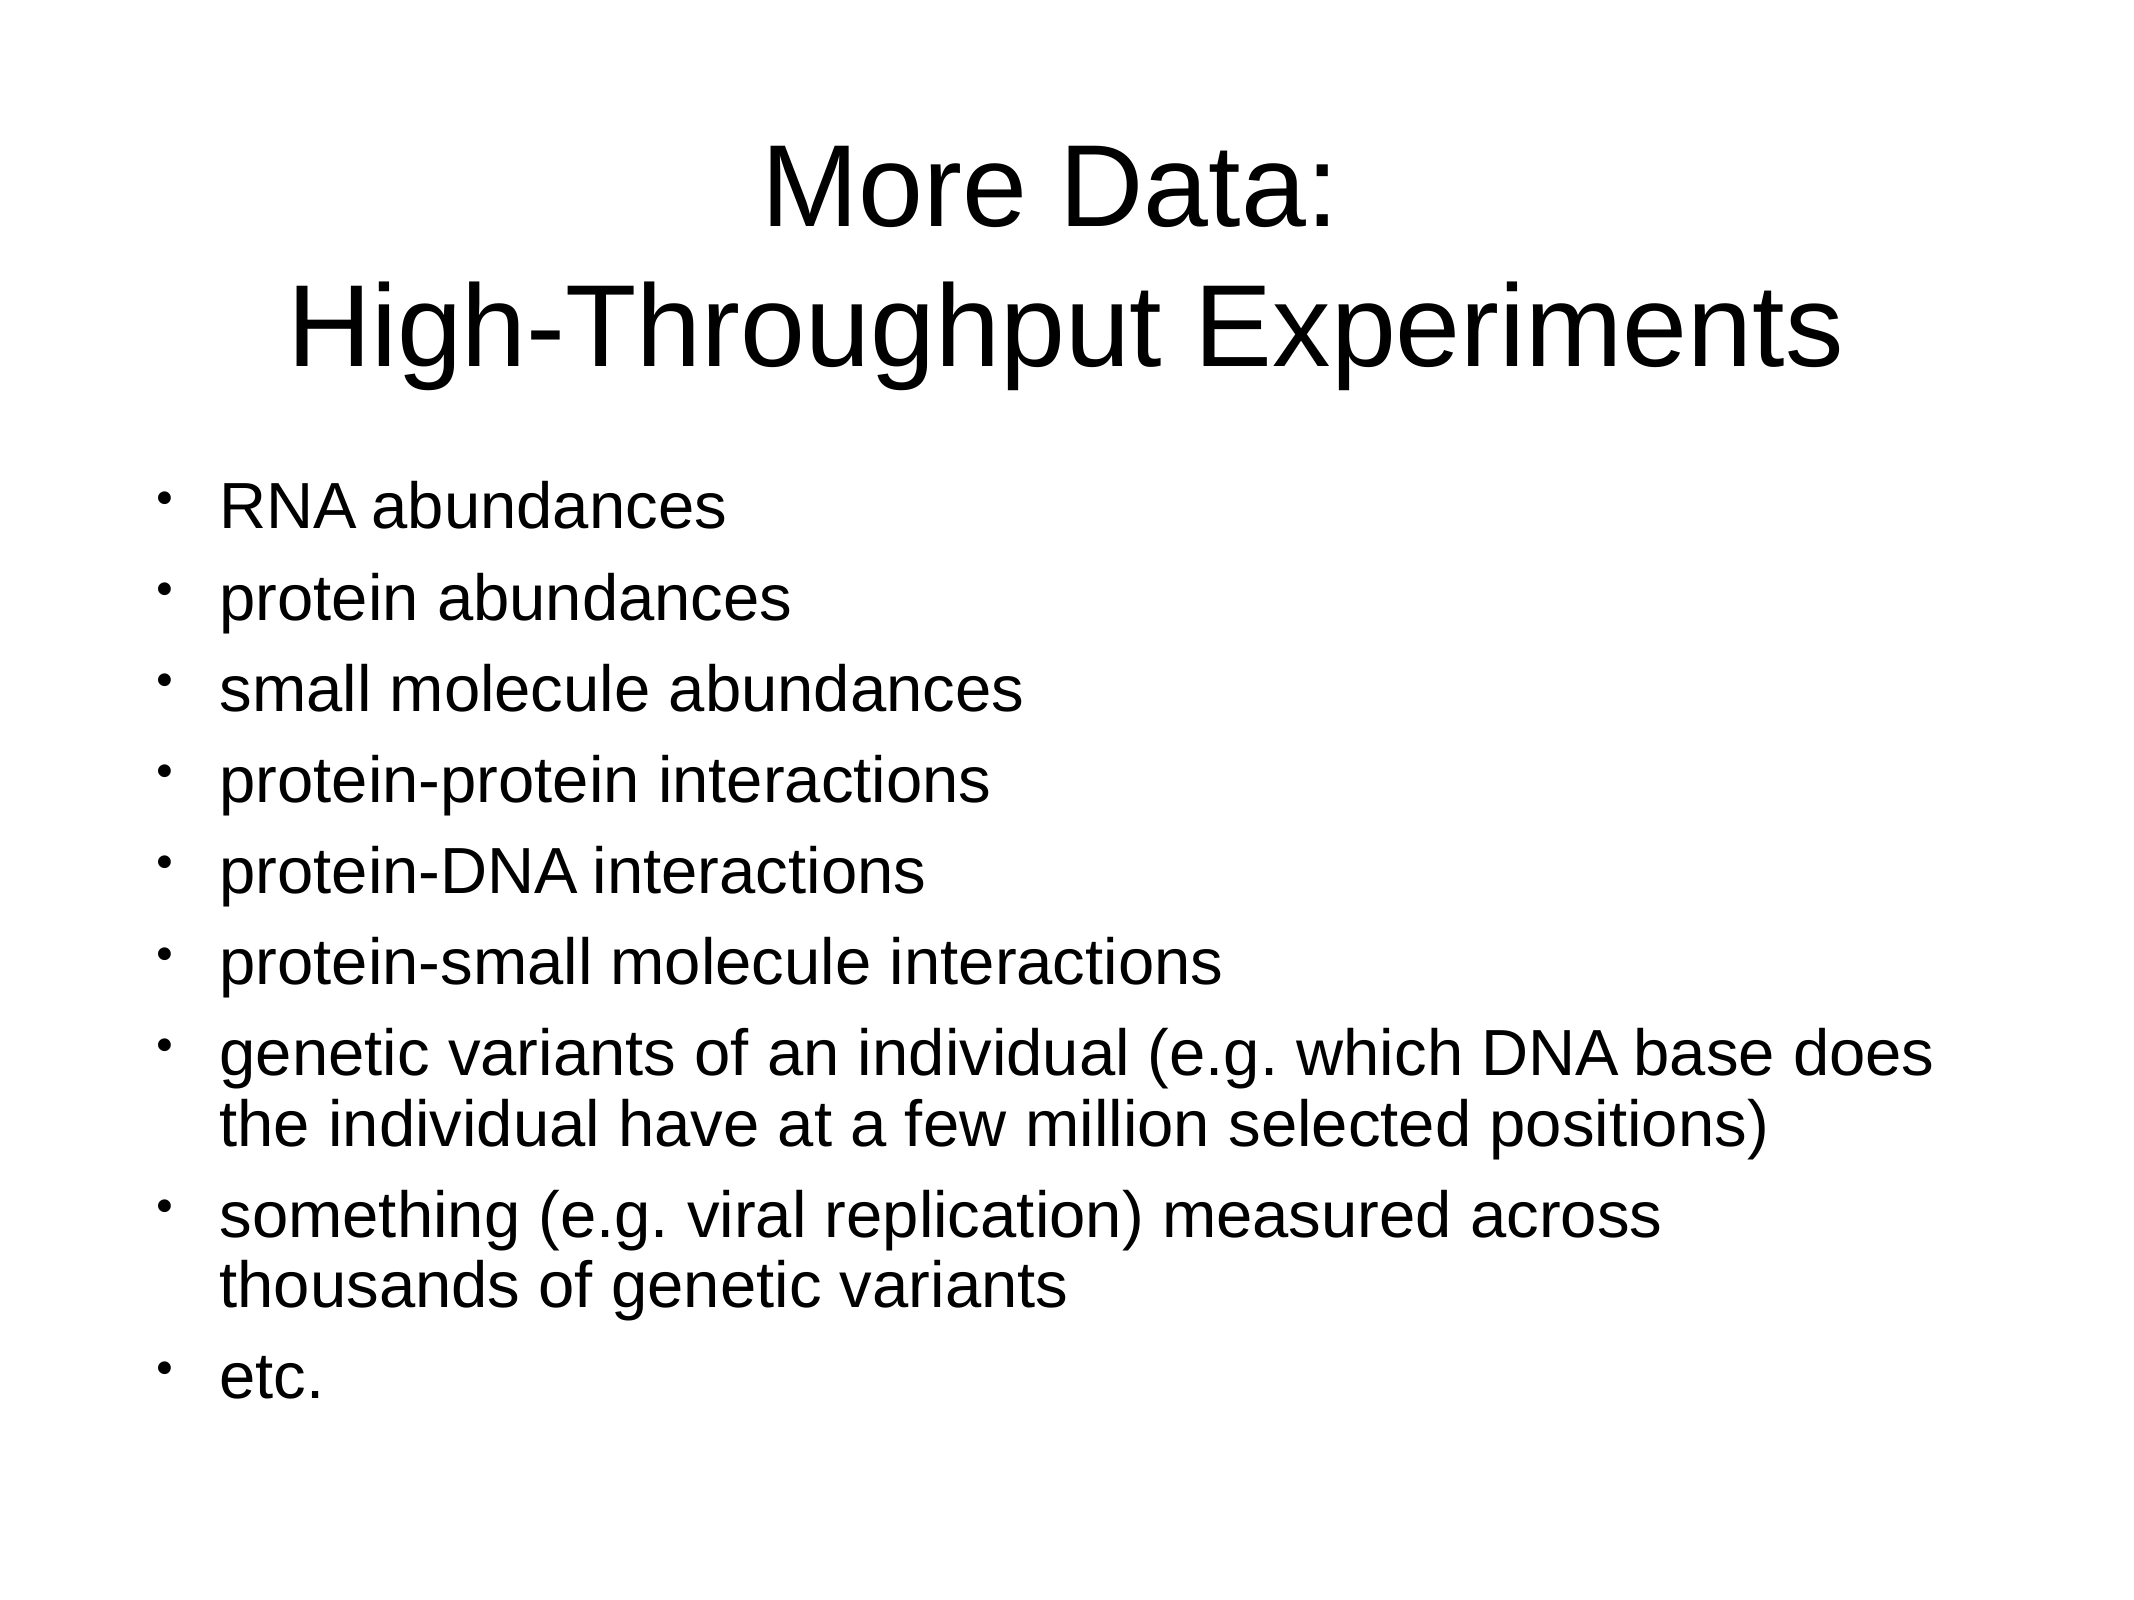

# More Data: High-Throughput Experiments
RNA abundances
protein abundances
small molecule abundances
protein-protein interactions
protein-DNA interactions
protein-small molecule interactions
genetic variants of an individual (e.g. which DNA base does the individual have at a few million selected positions)
something (e.g. viral replication) measured across thousands of genetic variants
etc.